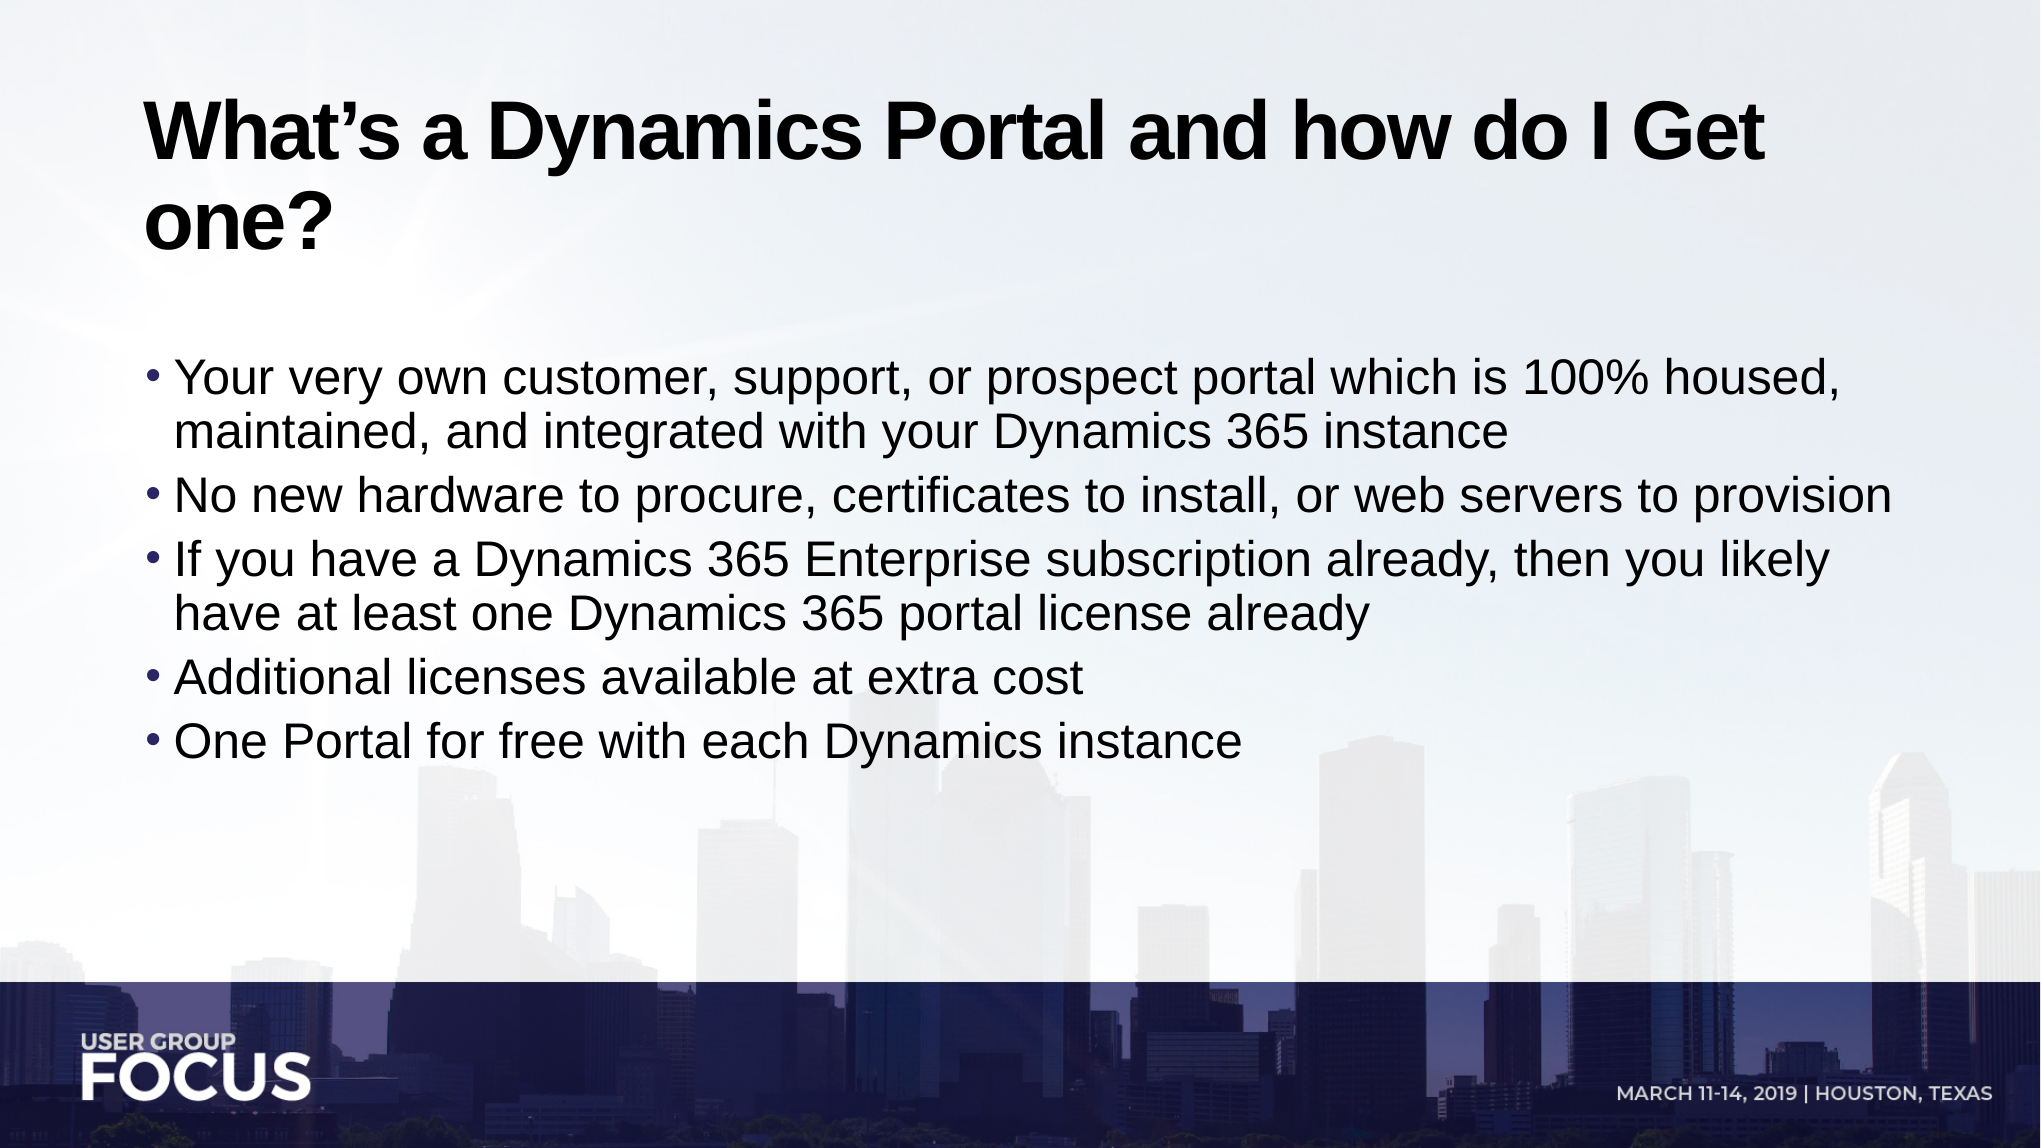

# What’s a Dynamics Portal and how do I Get one?
Your very own customer, support, or prospect portal which is 100% housed, maintained, and integrated with your Dynamics 365 instance
No new hardware to procure, certificates to install, or web servers to provision
If you have a Dynamics 365 Enterprise subscription already, then you likely have at least one Dynamics 365 portal license already
Additional licenses available at extra cost
One Portal for free with each Dynamics instance